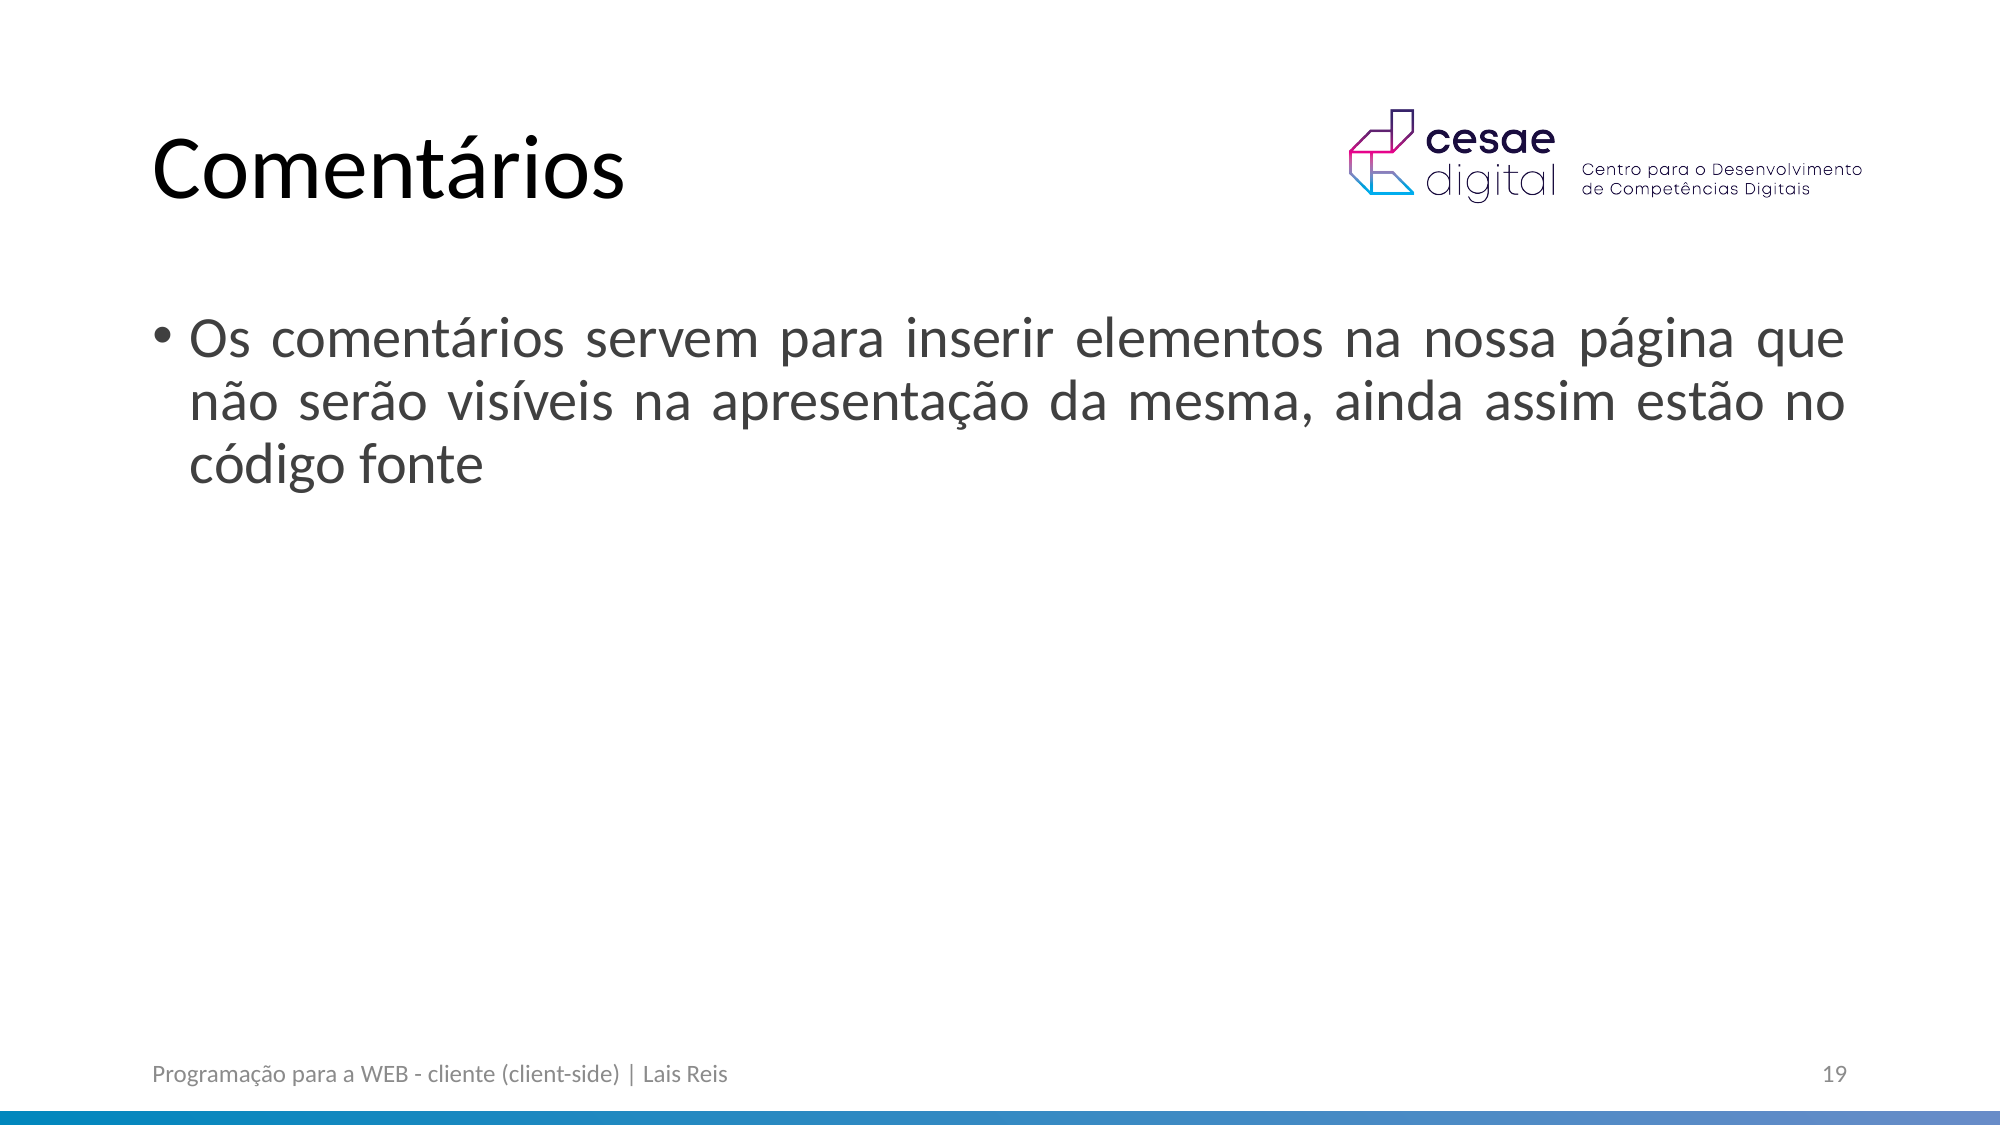

# Comentários
Os comentários servem para inserir elementos na nossa página que não serão visíveis na apresentação da mesma, ainda assim estão no código fonte
Programação para a WEB - cliente (client-side) | Lais Reis
19